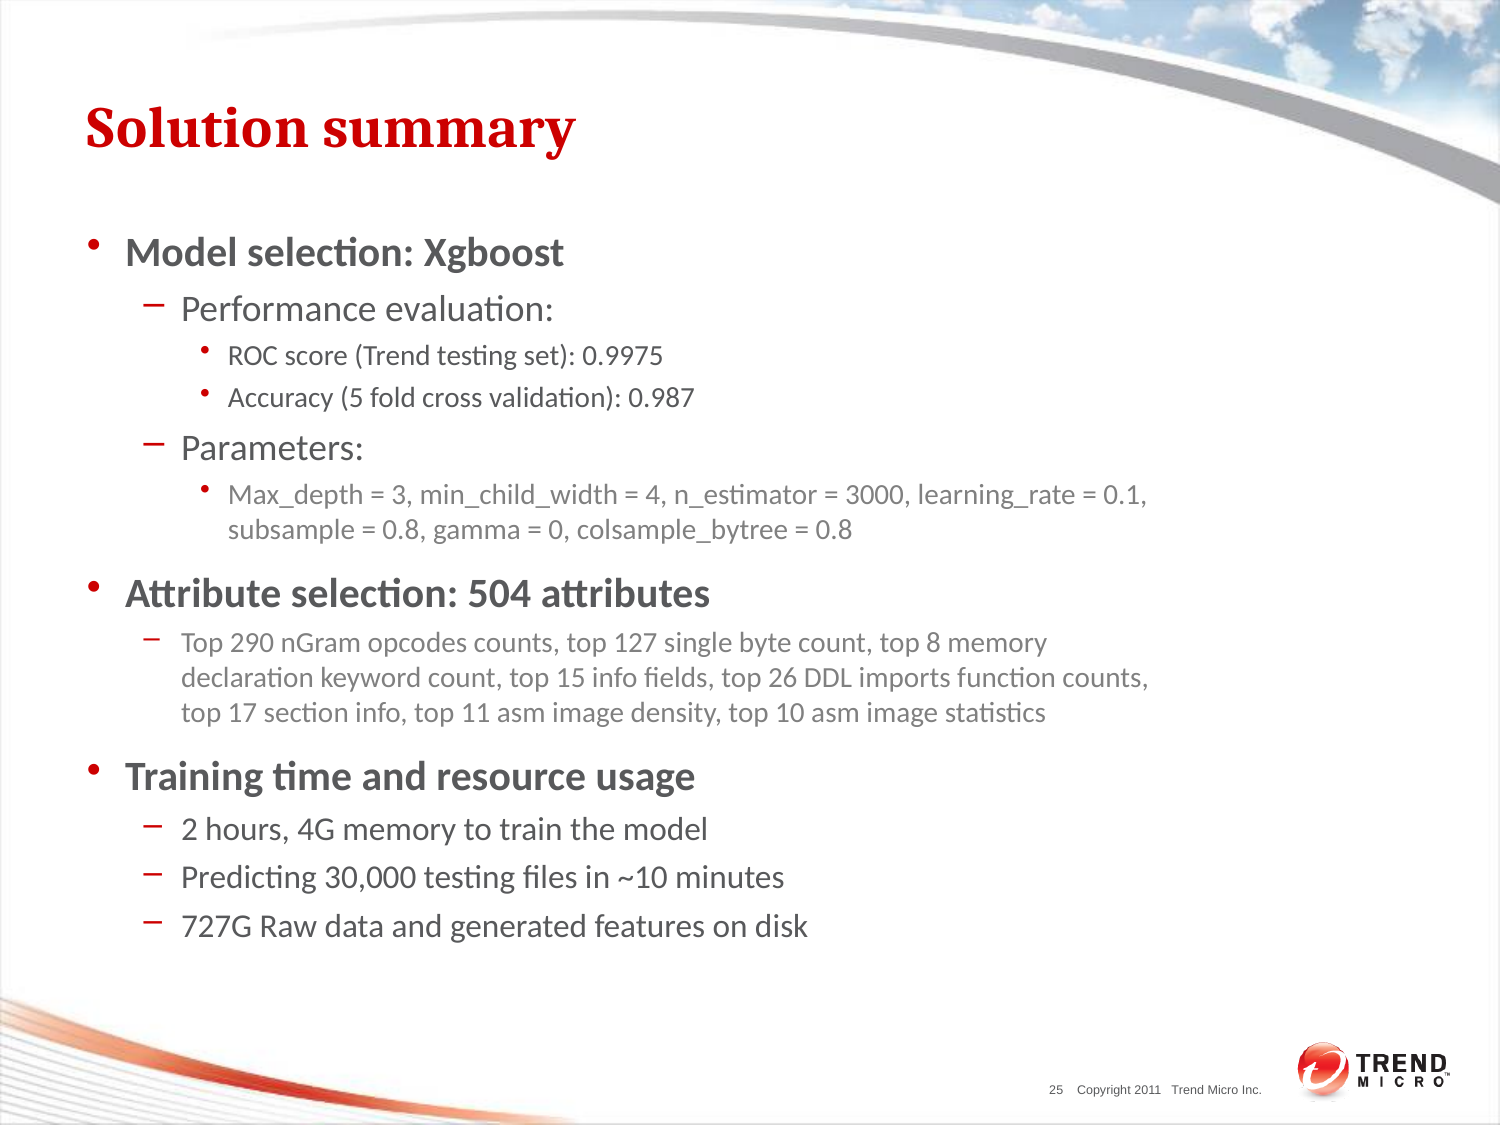

# Solution summary
Model selection: Xgboost
Performance evaluation:
ROC score (Trend testing set): 0.9975
Accuracy (5 fold cross validation): 0.987
Parameters:
Max_depth = 3, min_child_width = 4, n_estimator = 3000, learning_rate = 0.1, subsample = 0.8, gamma = 0, colsample_bytree = 0.8
Attribute selection: 504 attributes
Top 290 nGram opcodes counts, top 127 single byte count, top 8 memory declaration keyword count, top 15 info fields, top 26 DDL imports function counts, top 17 section info, top 11 asm image density, top 10 asm image statistics
Training time and resource usage
2 hours, 4G memory to train the model
Predicting 30,000 testing files in ~10 minutes
727G Raw data and generated features on disk